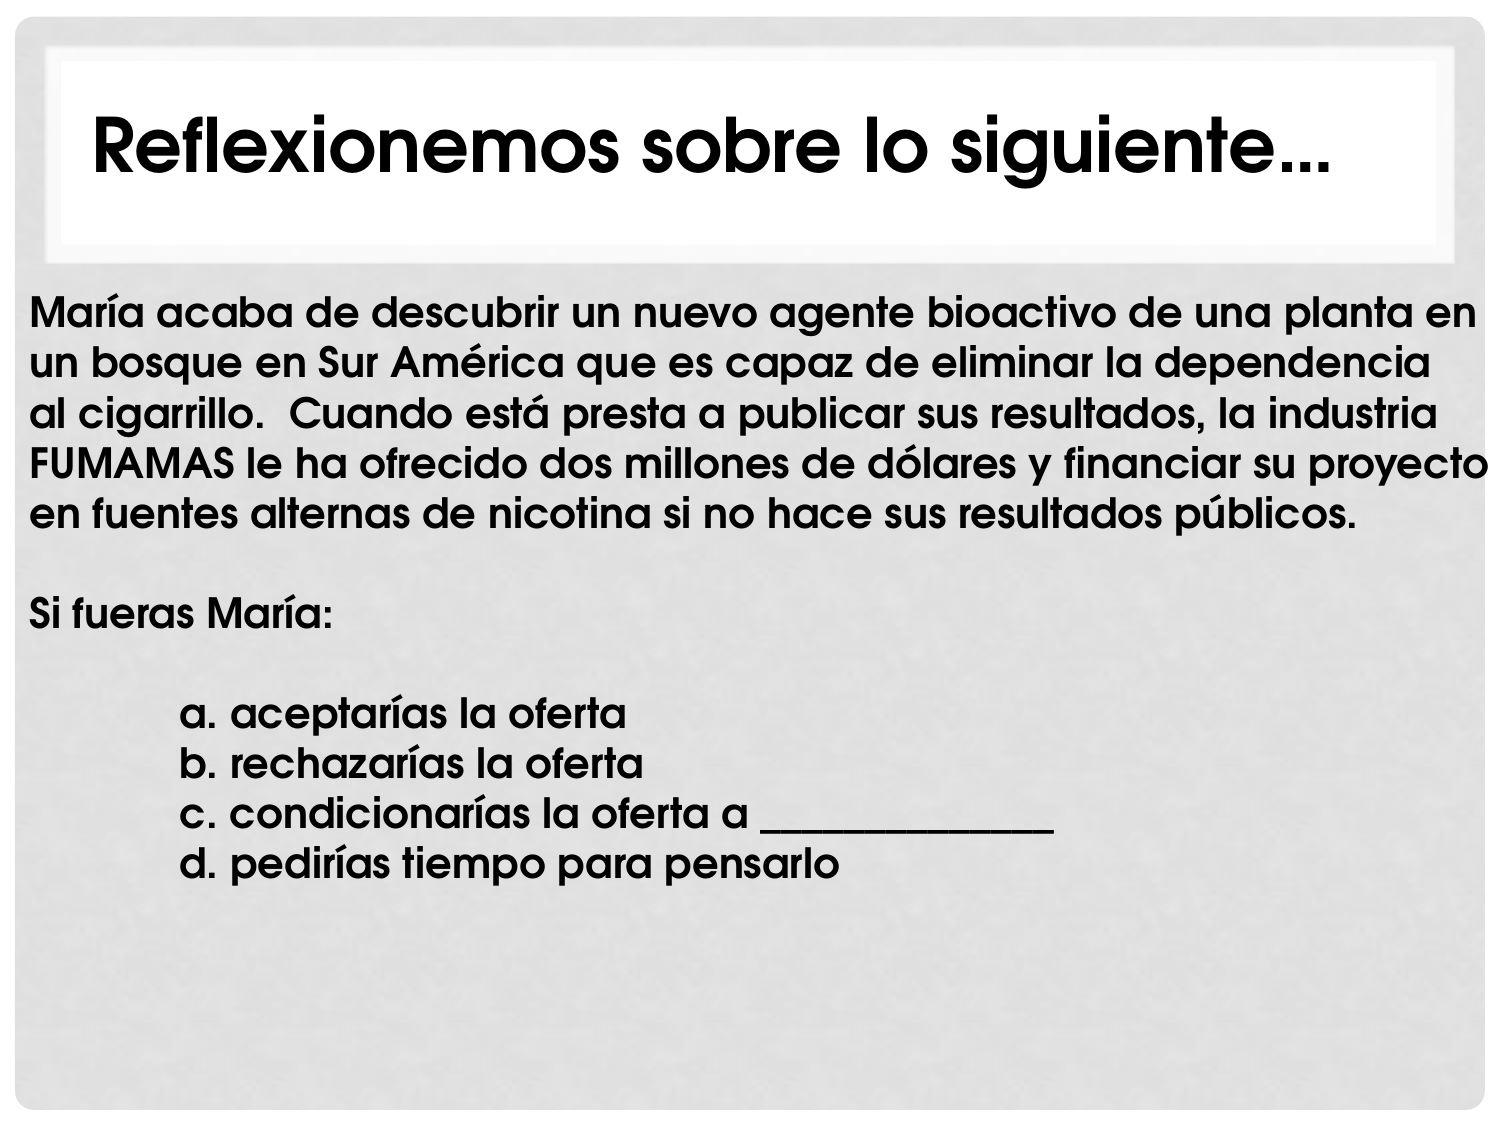

Reflexionemos sobre lo siguiente…
María acaba de descubrir un nuevo agente bioactivo de una planta en
un bosque en Sur América que es capaz de eliminar la dependencia
al cigarrillo.  Cuando está presta a publicar sus resultados, la industria
FUMAMAS le ha ofrecido dos millones de dólares y financiar su proyecto
en fuentes alternas de nicotina si no hace sus resultados públicos.

Si fueras María:

	a. aceptarías la oferta
	b. rechazarías la oferta
	c. condicionarías la oferta a ______________
	d. pedirías tiempo para pensarlo